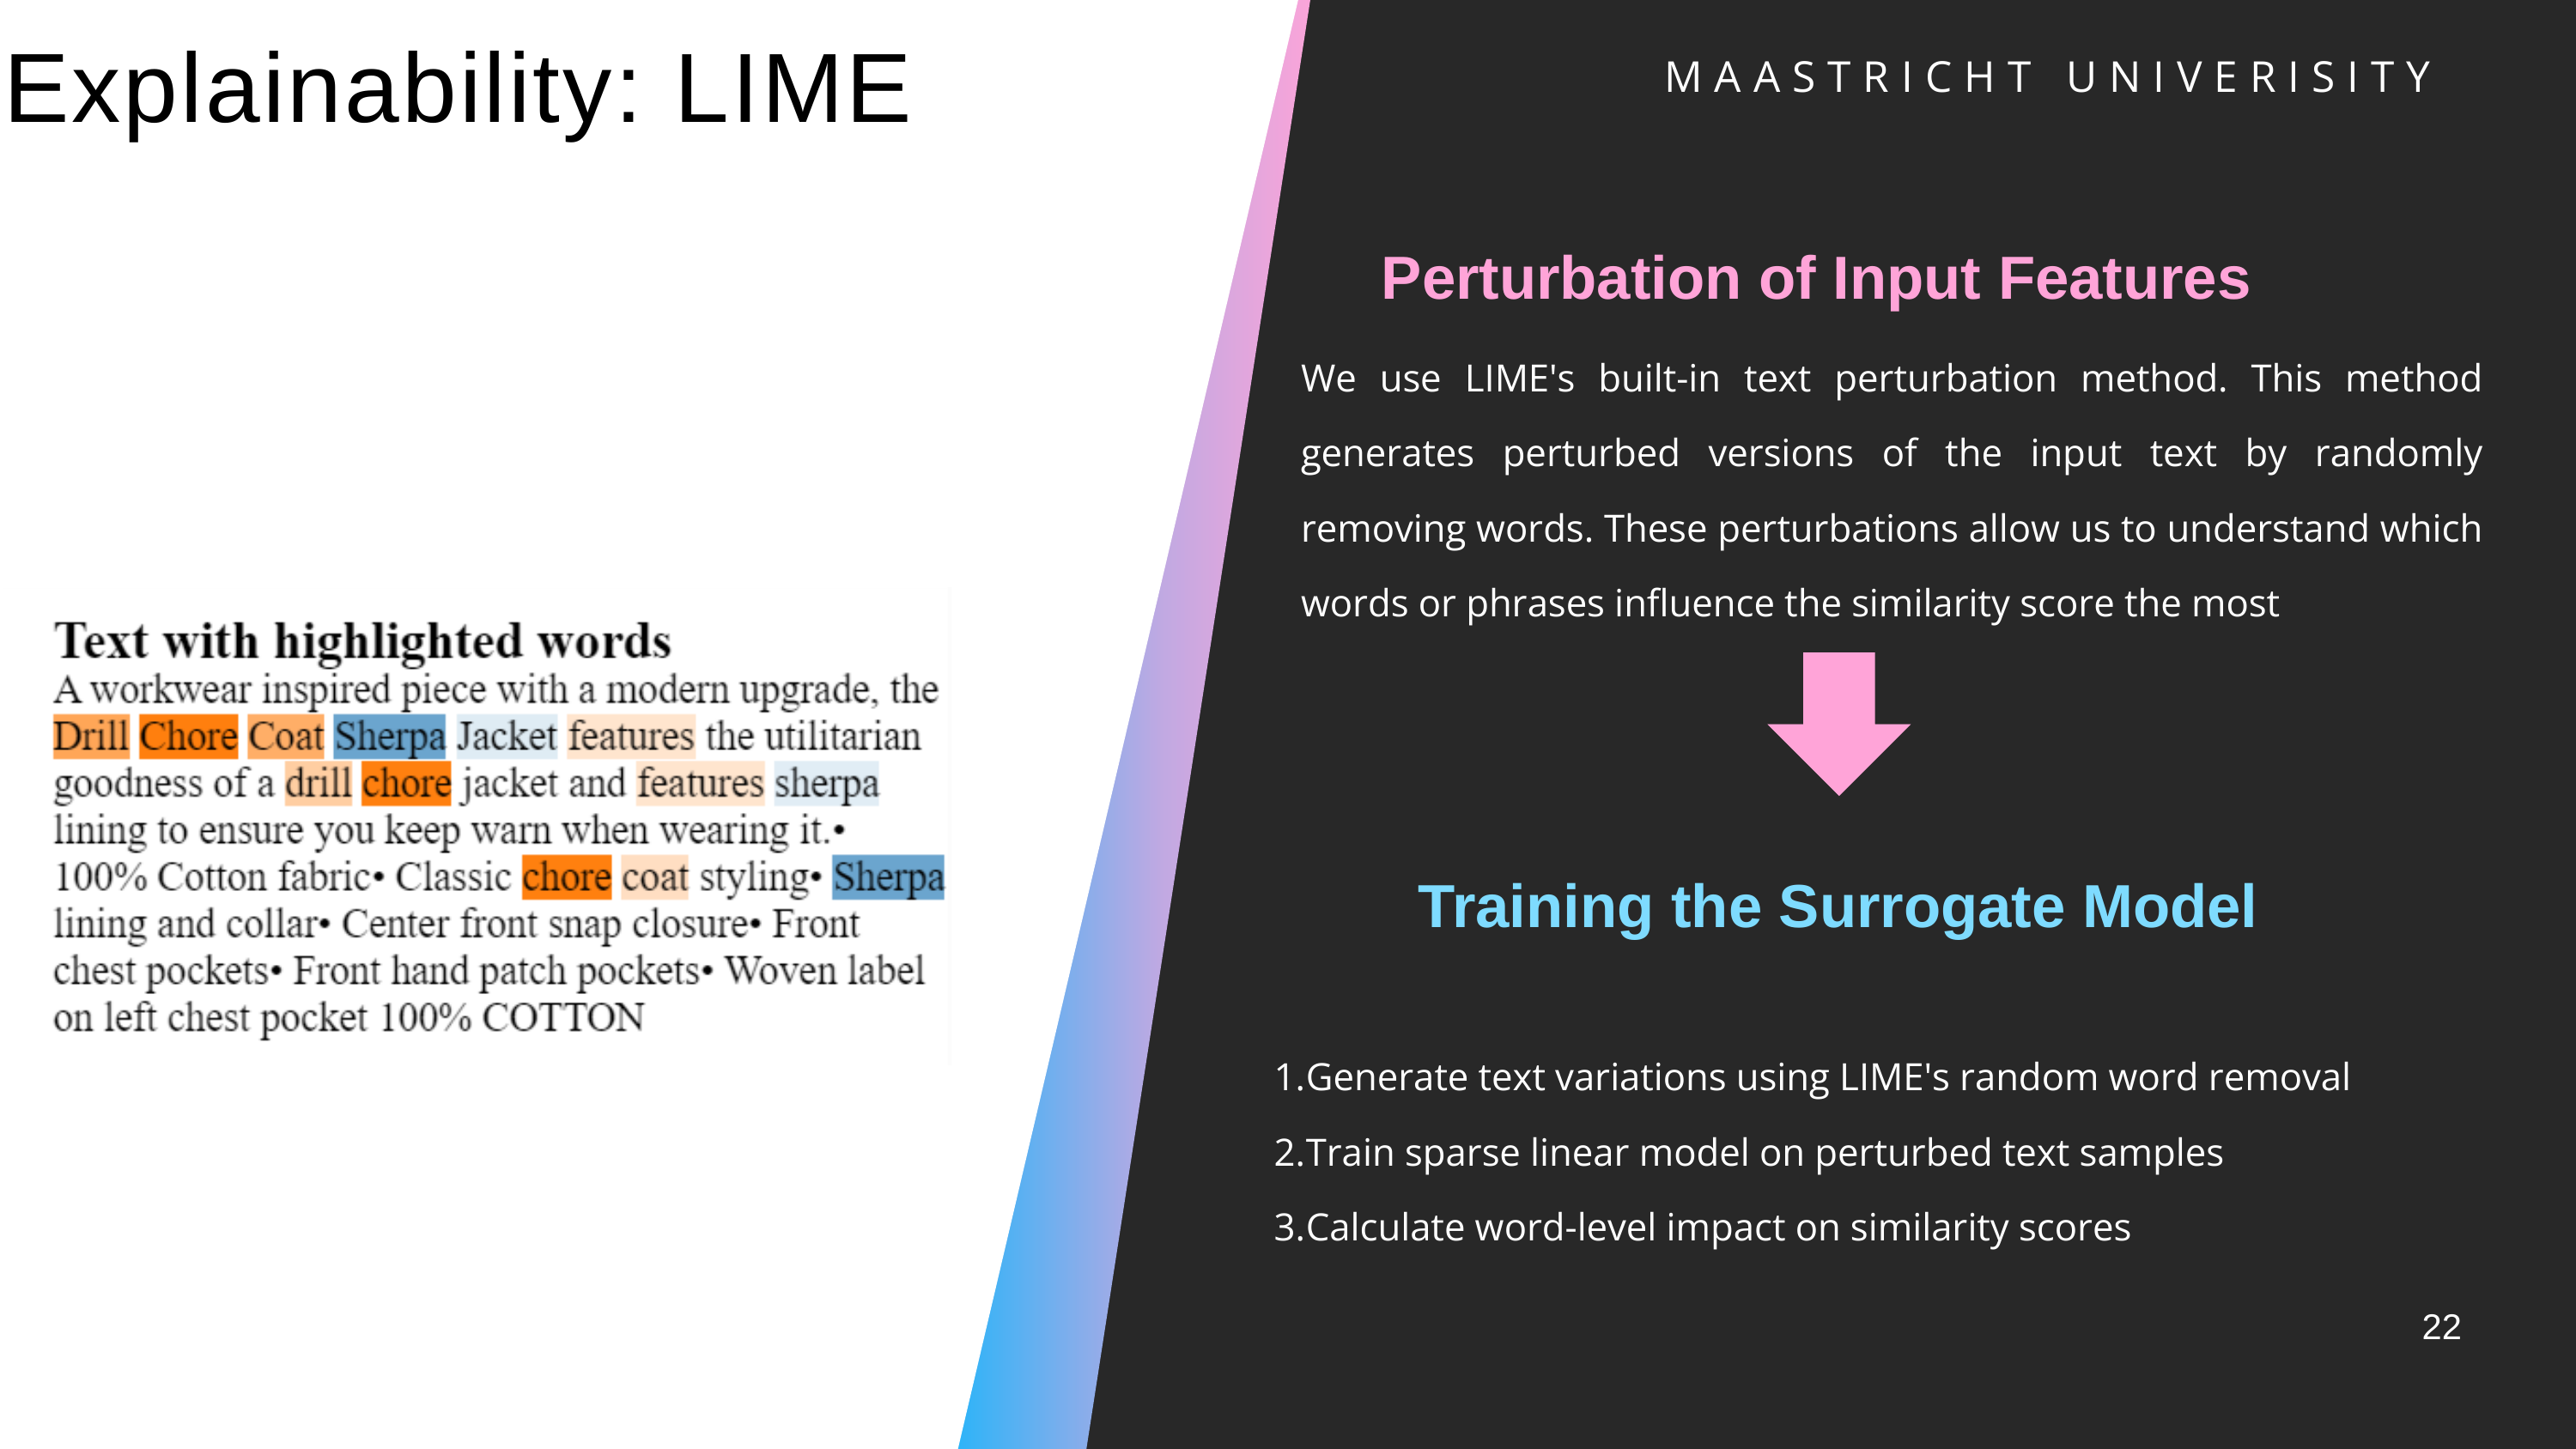

Explainability: LIME
MAASTRICHT UNIVERISITY
Perturbation of Input Features
We use LIME's built-in text perturbation method. This method generates perturbed versions of the input text by randomly removing words. These perturbations allow us to understand which words or phrases influence the similarity score the most

Training the Surrogate Model
Generate text variations using LIME's random word removal
Train sparse linear model on perturbed text samples
Calculate word-level impact on similarity scores
22